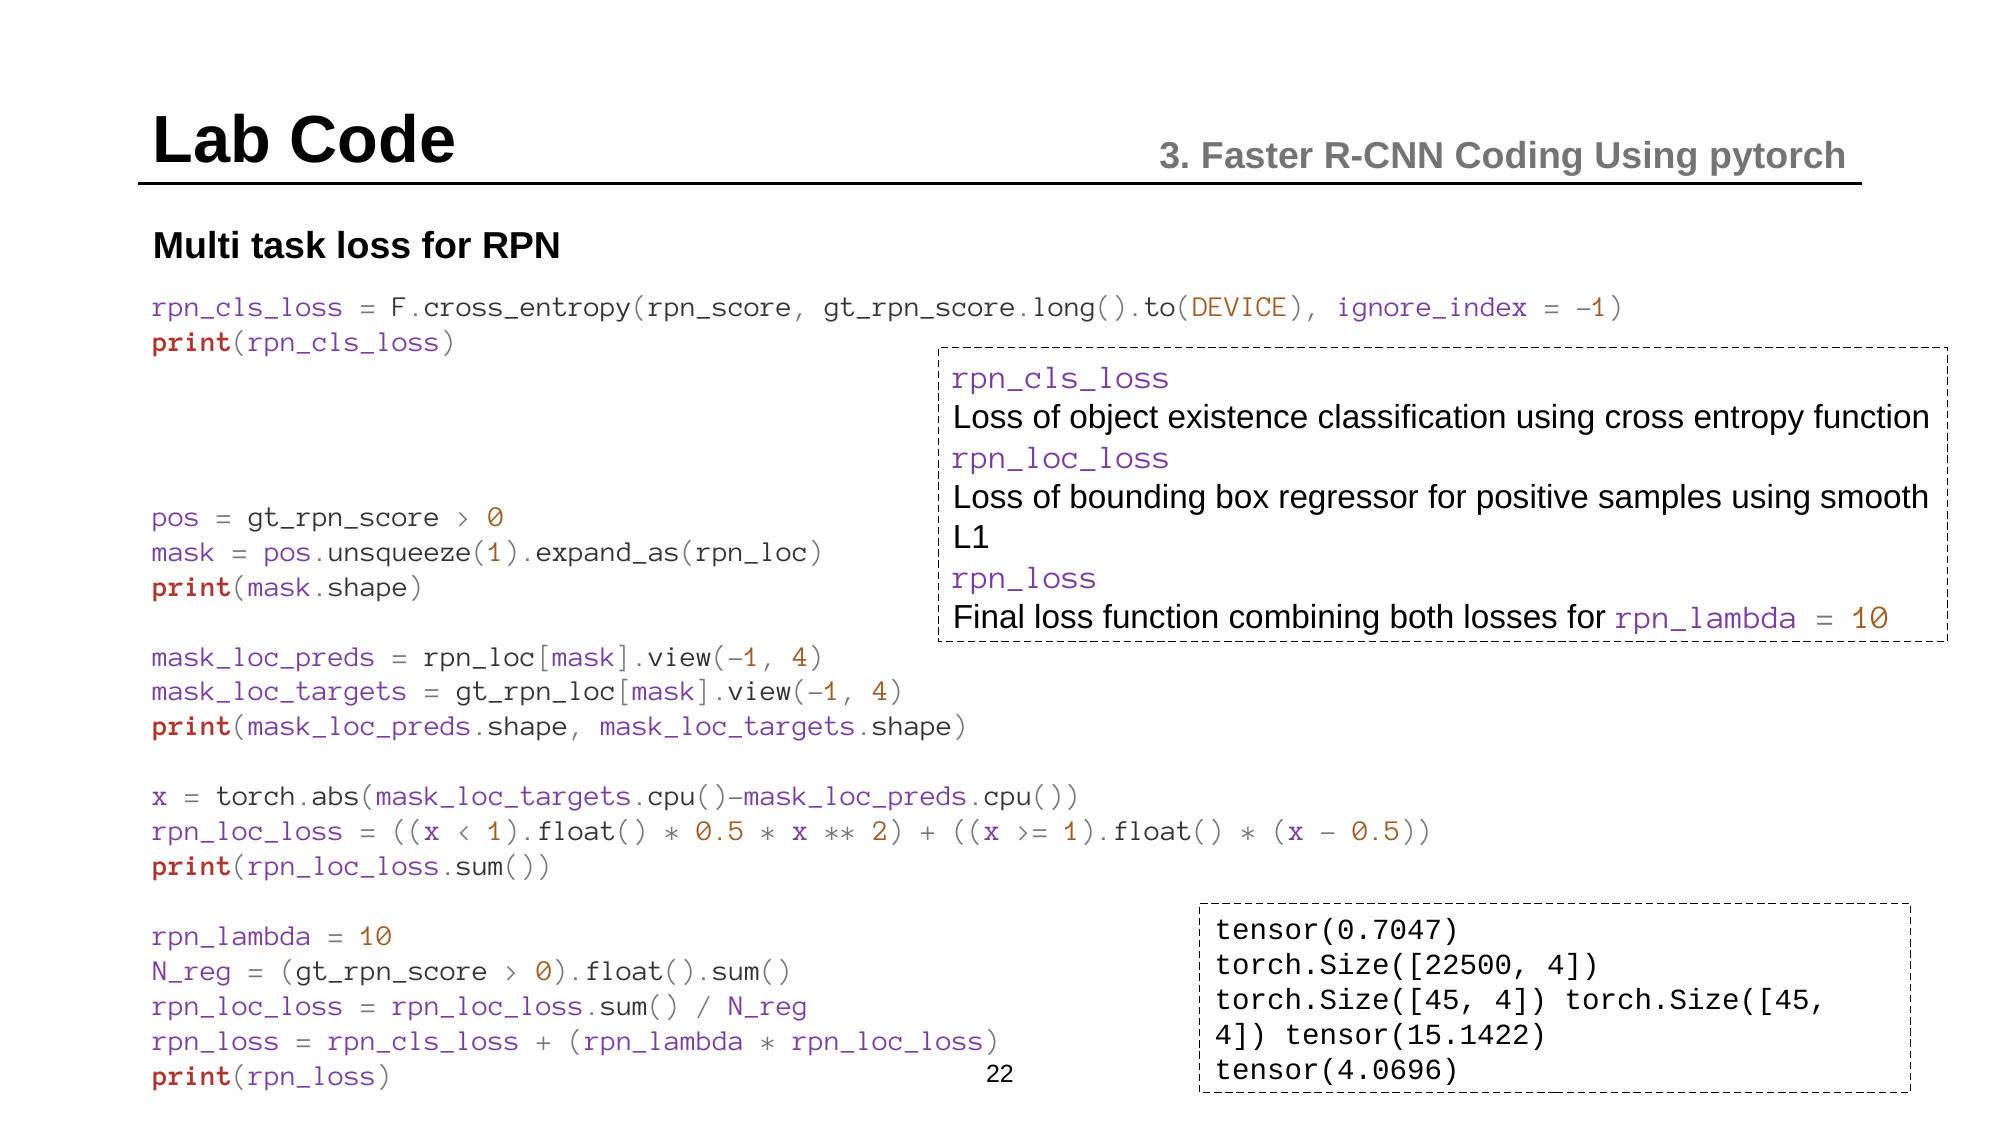

Lab Code
3. Faster R-CNN Coding Using pytorch
Multi task loss for RPN
rpn_cls_loss = F.cross_entropy(rpn_score, gt_rpn_score.long().to(DEVICE), ignore_index = -1)
print(rpn_cls_loss)

pos = gt_rpn_score > 0
mask = pos.unsqueeze(1).expand_as(rpn_loc)
print(mask.shape)
mask_loc_preds = rpn_loc[mask].view(-1, 4)
mask_loc_targets = gt_rpn_loc[mask].view(-1, 4)
print(mask_loc_preds.shape, mask_loc_targets.shape)
x = torch.abs(mask_loc_targets.cpu()-mask_loc_preds.cpu())
rpn_loc_loss = ((x < 1).float() * 0.5 * x ** 2) + ((x >= 1).float() * (x - 0.5))
print(rpn_loc_loss.sum())
rpn_lambda = 10
N_reg = (gt_rpn_score > 0).float().sum()
rpn_loc_loss = rpn_loc_loss.sum() / N_reg
rpn_loss = rpn_cls_loss + (rpn_lambda * rpn_loc_loss)
print(rpn_loss)
rpn_cls_loss
Loss of object existence classification using cross entropy function
rpn_loc_loss
Loss of bounding box regressor for positive samples using smooth L1
rpn_loss
Final loss function combining both losses for rpn_lambda = 10
tensor(0.7047)
torch.Size([22500, 4])
torch.Size([45, 4]) torch.Size([45, 4]) tensor(15.1422)
tensor(4.0696)
22